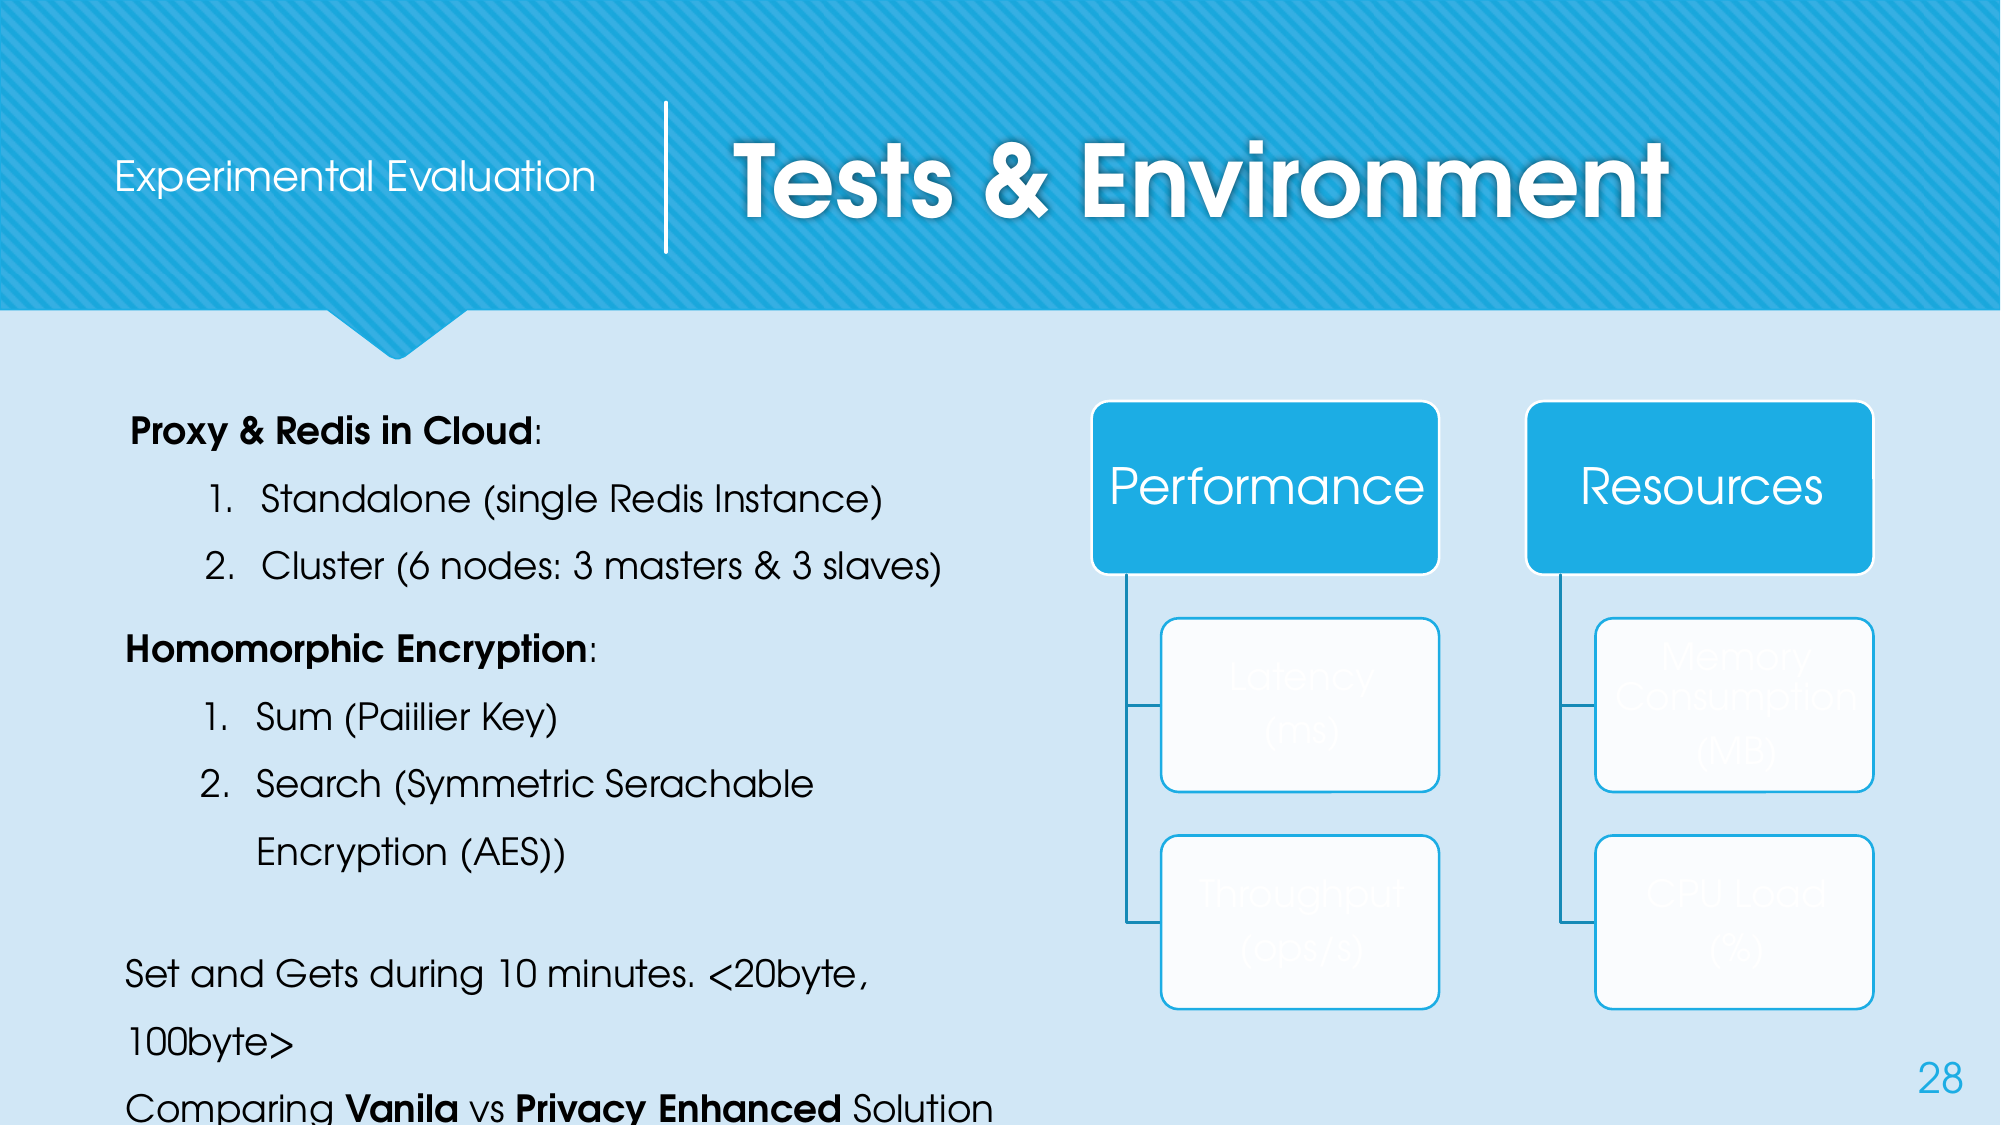

Experimental Evaluation
# Tests & Environment
Proxy & Redis in Cloud:
Standalone (single Redis Instance)
Cluster (6 nodes: 3 masters & 3 slaves)
Performance
Latency
(ms)
Throughput
(ops/s)
Resources
Memory Consumption
(MB)
CPU Load
(%)
Homomorphic Encryption:
Sum (Paiilier Key)
Search (Symmetric Serachable Encryption (AES))
Set and Gets during 10 minutes. <20byte, 100byte>
Comparing Vanila vs Privacy Enhanced Solution
28